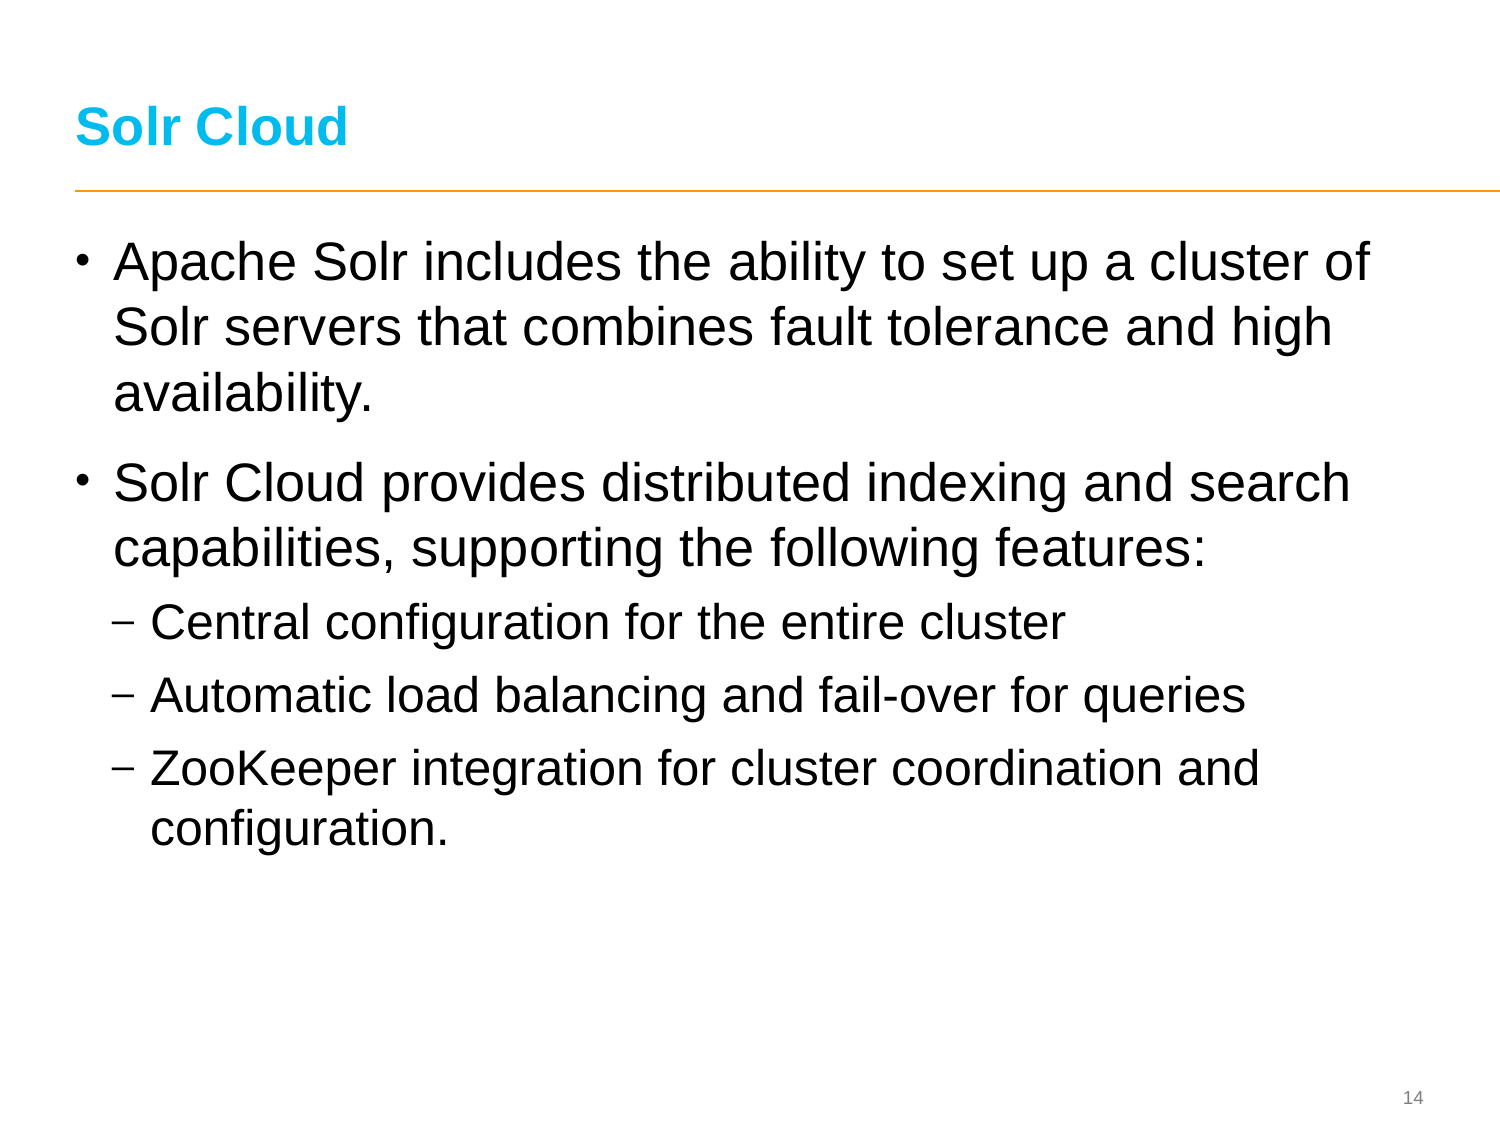

# Solr Cloud
Apache Solr includes the ability to set up a cluster of Solr servers that combines fault tolerance and high availability.
Solr Cloud provides distributed indexing and search capabilities, supporting the following features:
Central configuration for the entire cluster
Automatic load balancing and fail-over for queries
ZooKeeper integration for cluster coordination and configuration.